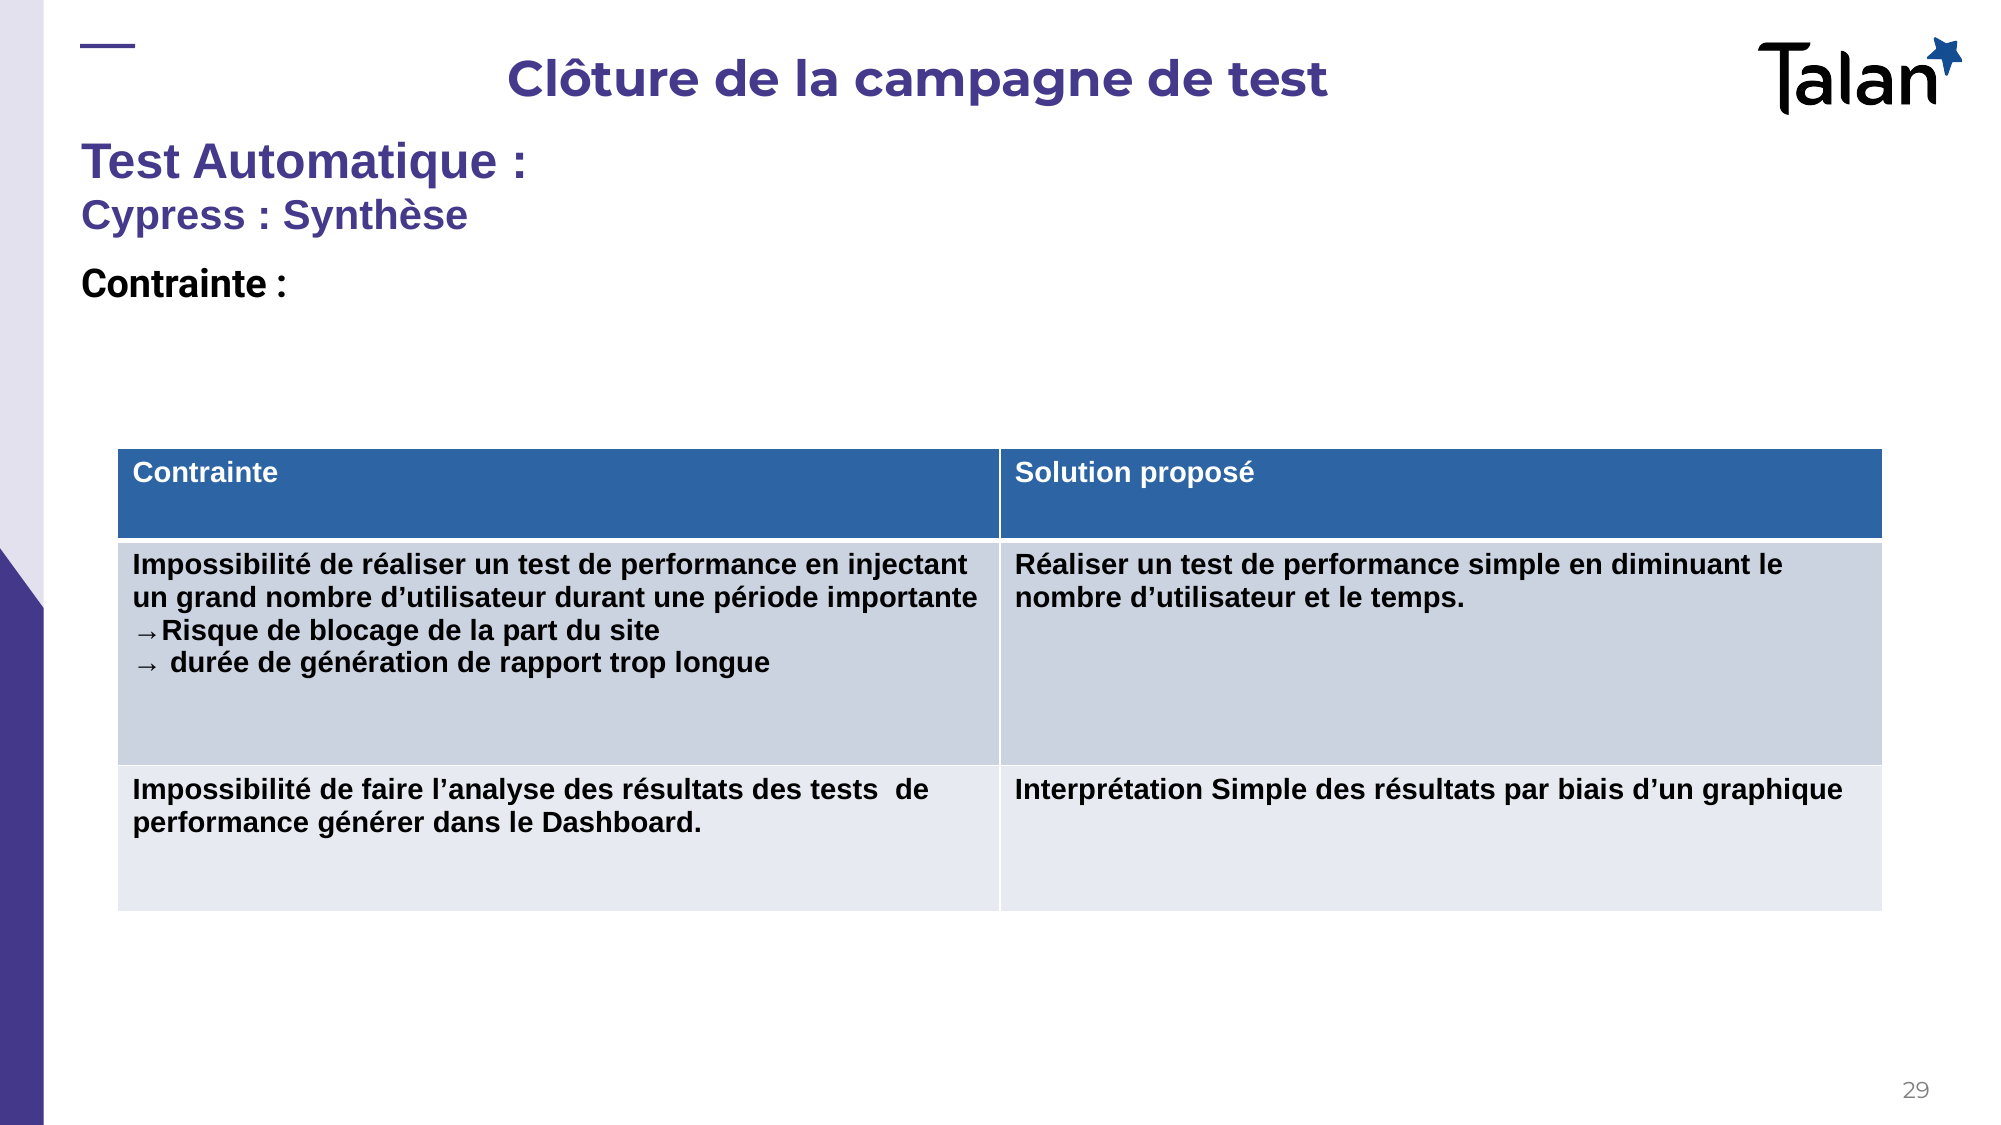

# Clôture de la campagne de test
Test Automatique :
Cypress : Synthèse
Contrainte :

| Contrainte | Solution proposé |
| --- | --- |
| Impossibilité de réaliser un test de performance en injectant un grand nombre d’utilisateur durant une période importante →Risque de blocage de la part du site → durée de génération de rapport trop longue | Réaliser un test de performance simple en diminuant le nombre d’utilisateur et le temps. |
| Impossibilité de faire l’analyse des résultats des tests de performance générer dans le Dashboard. | Interprétation Simple des résultats par biais d’un graphique |